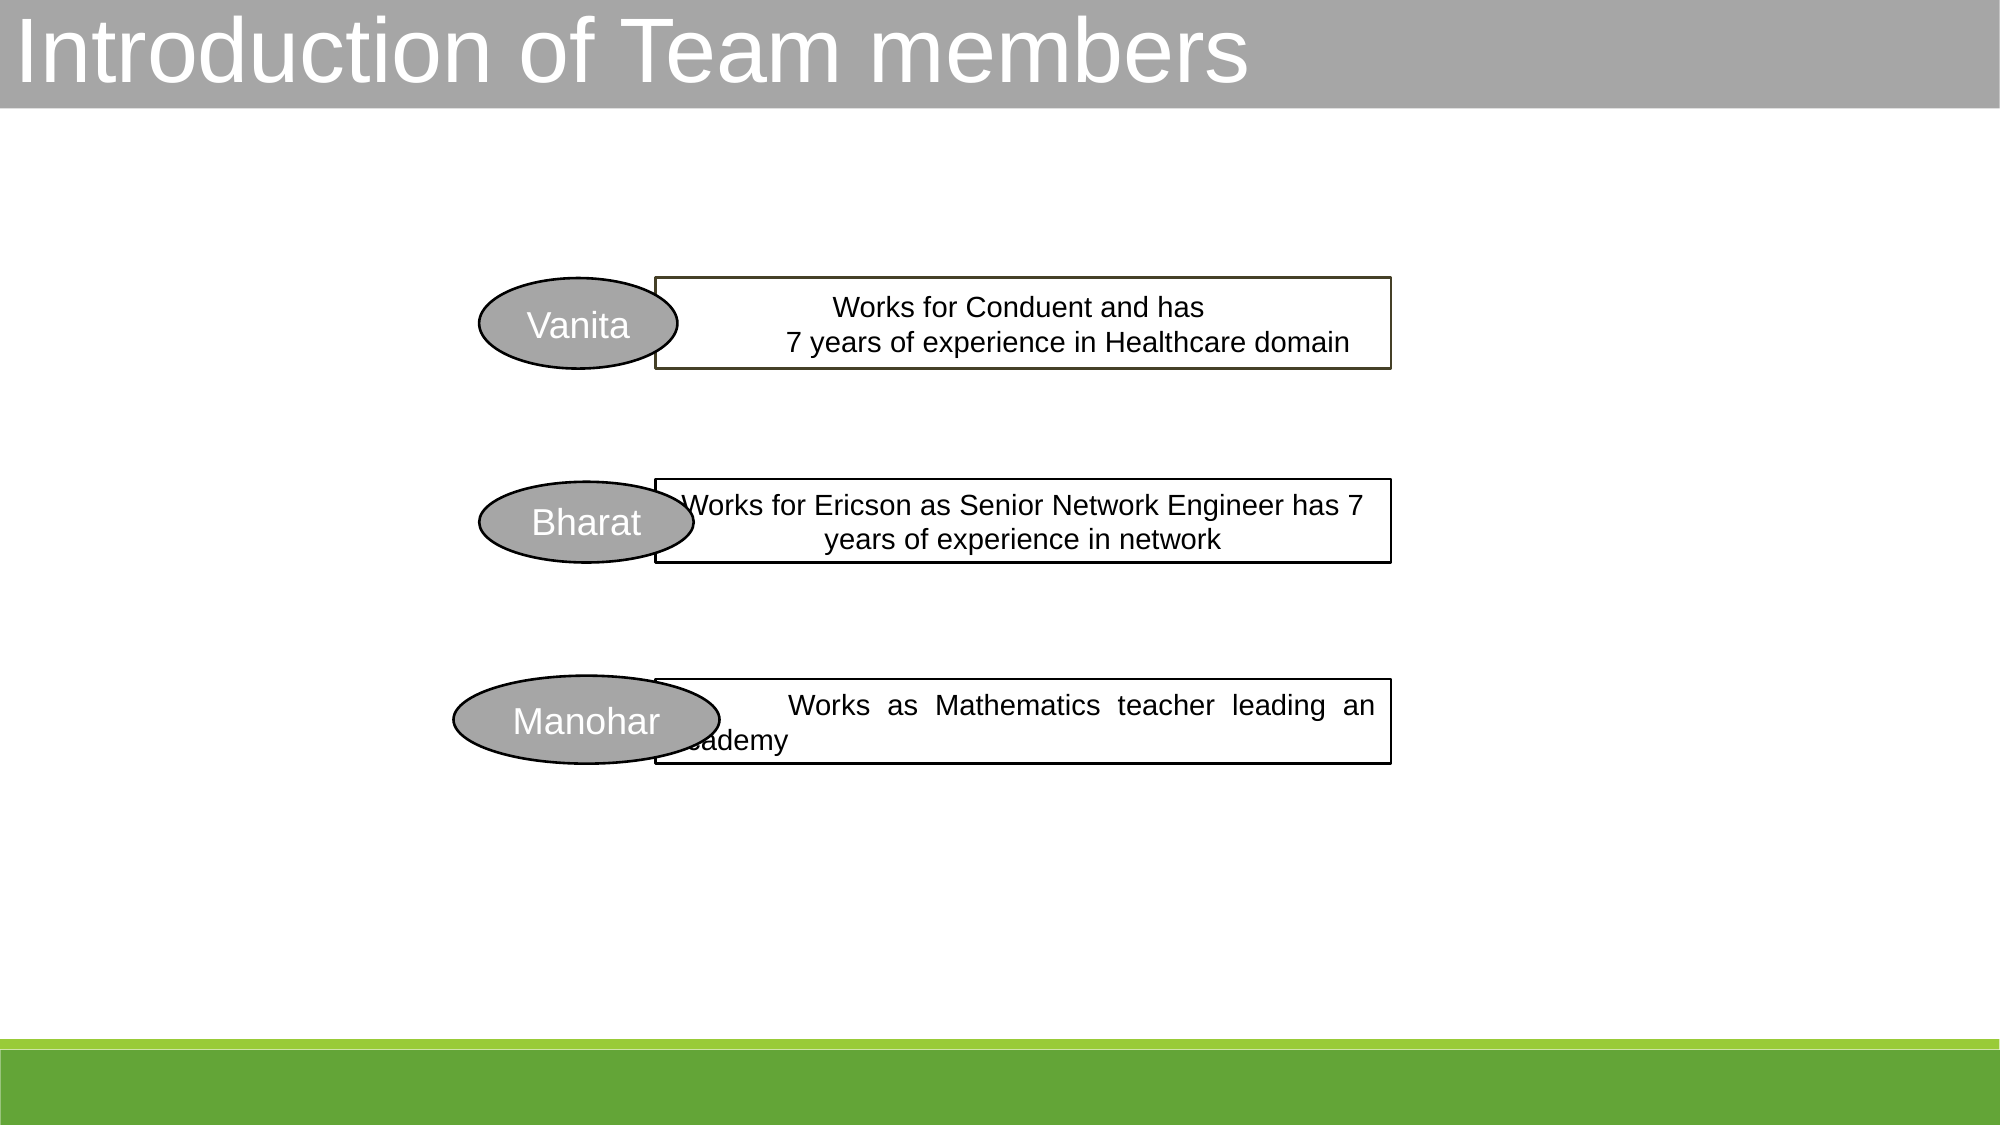

Introduction of Team members
Works for Conduent and has
           7 years of experience in Healthcare domain
Vanita
Works for Ericson as Senior Network Engineer has 7 years of experience in network
Bharat
Manohar
       Works as Mathematics teacher leading an academy